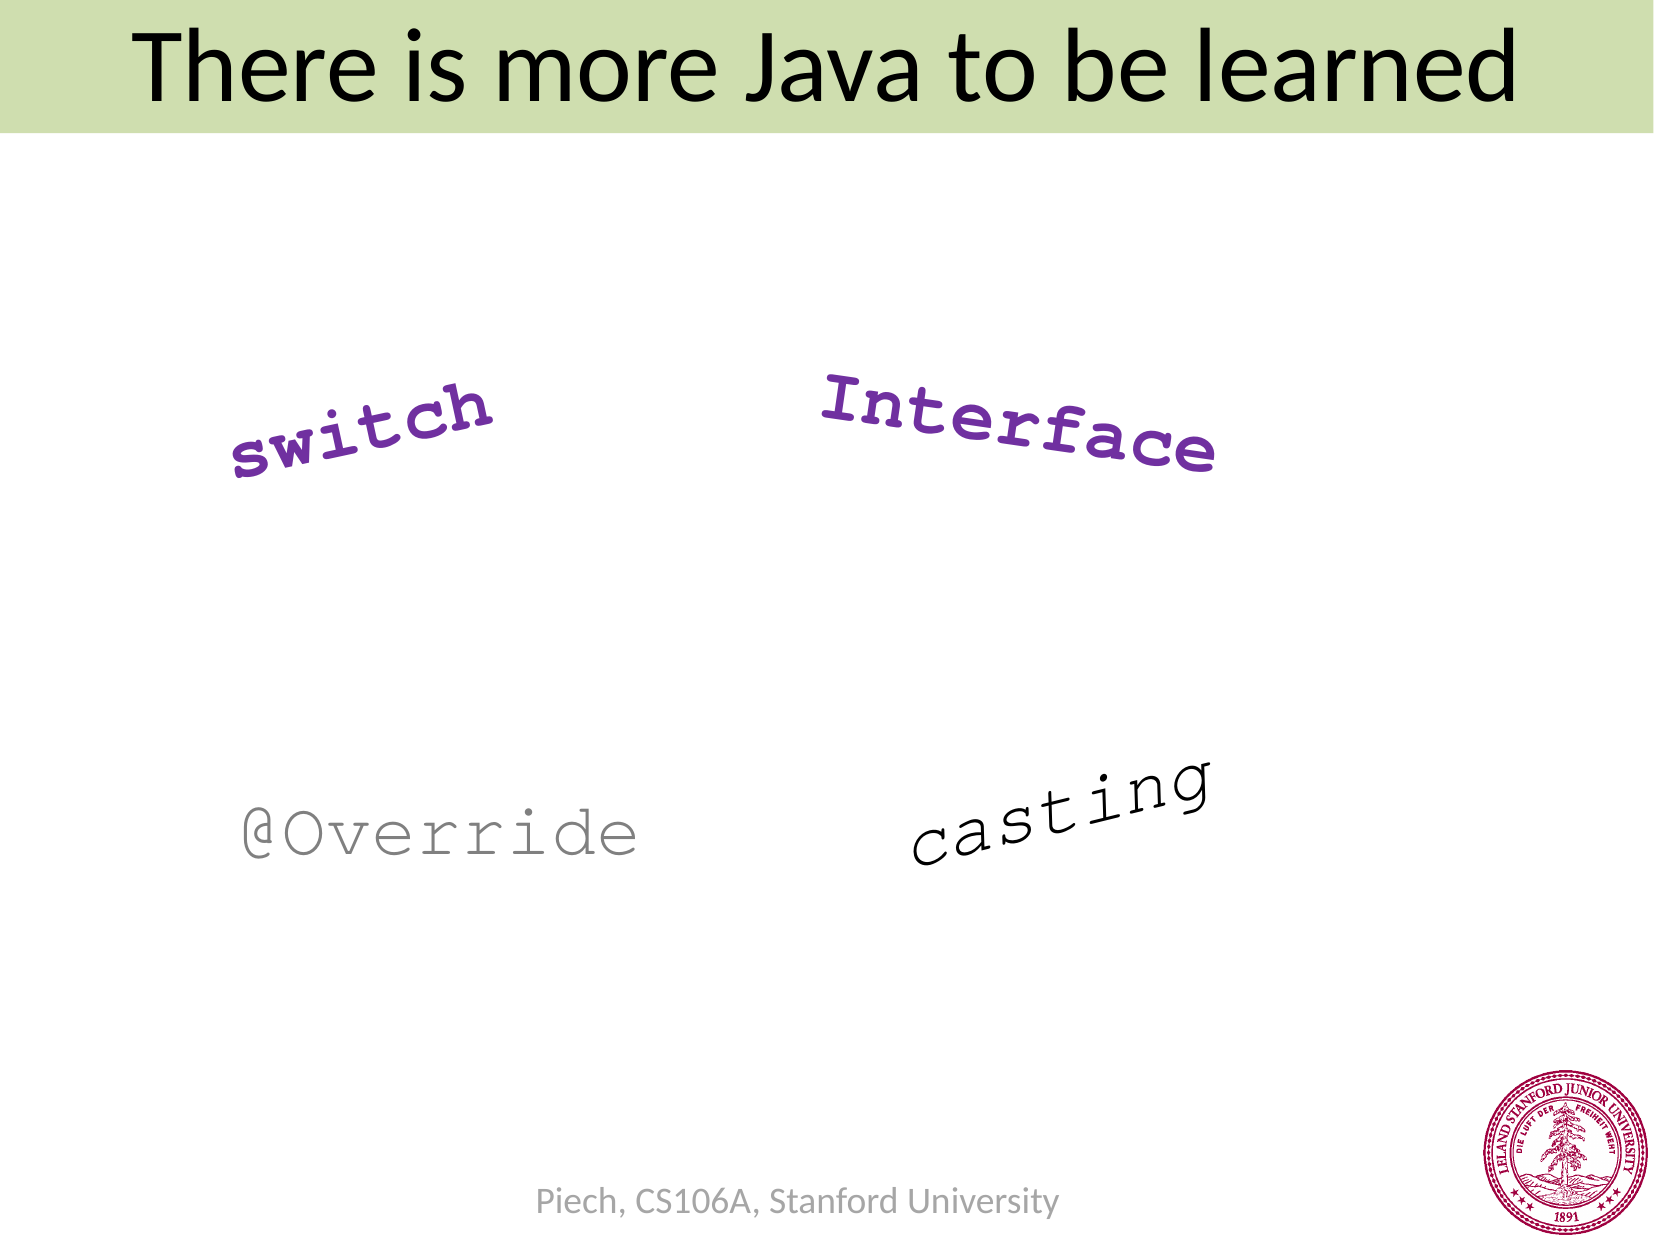

There is more Java to be learned
Interface
switch
casting
@Override